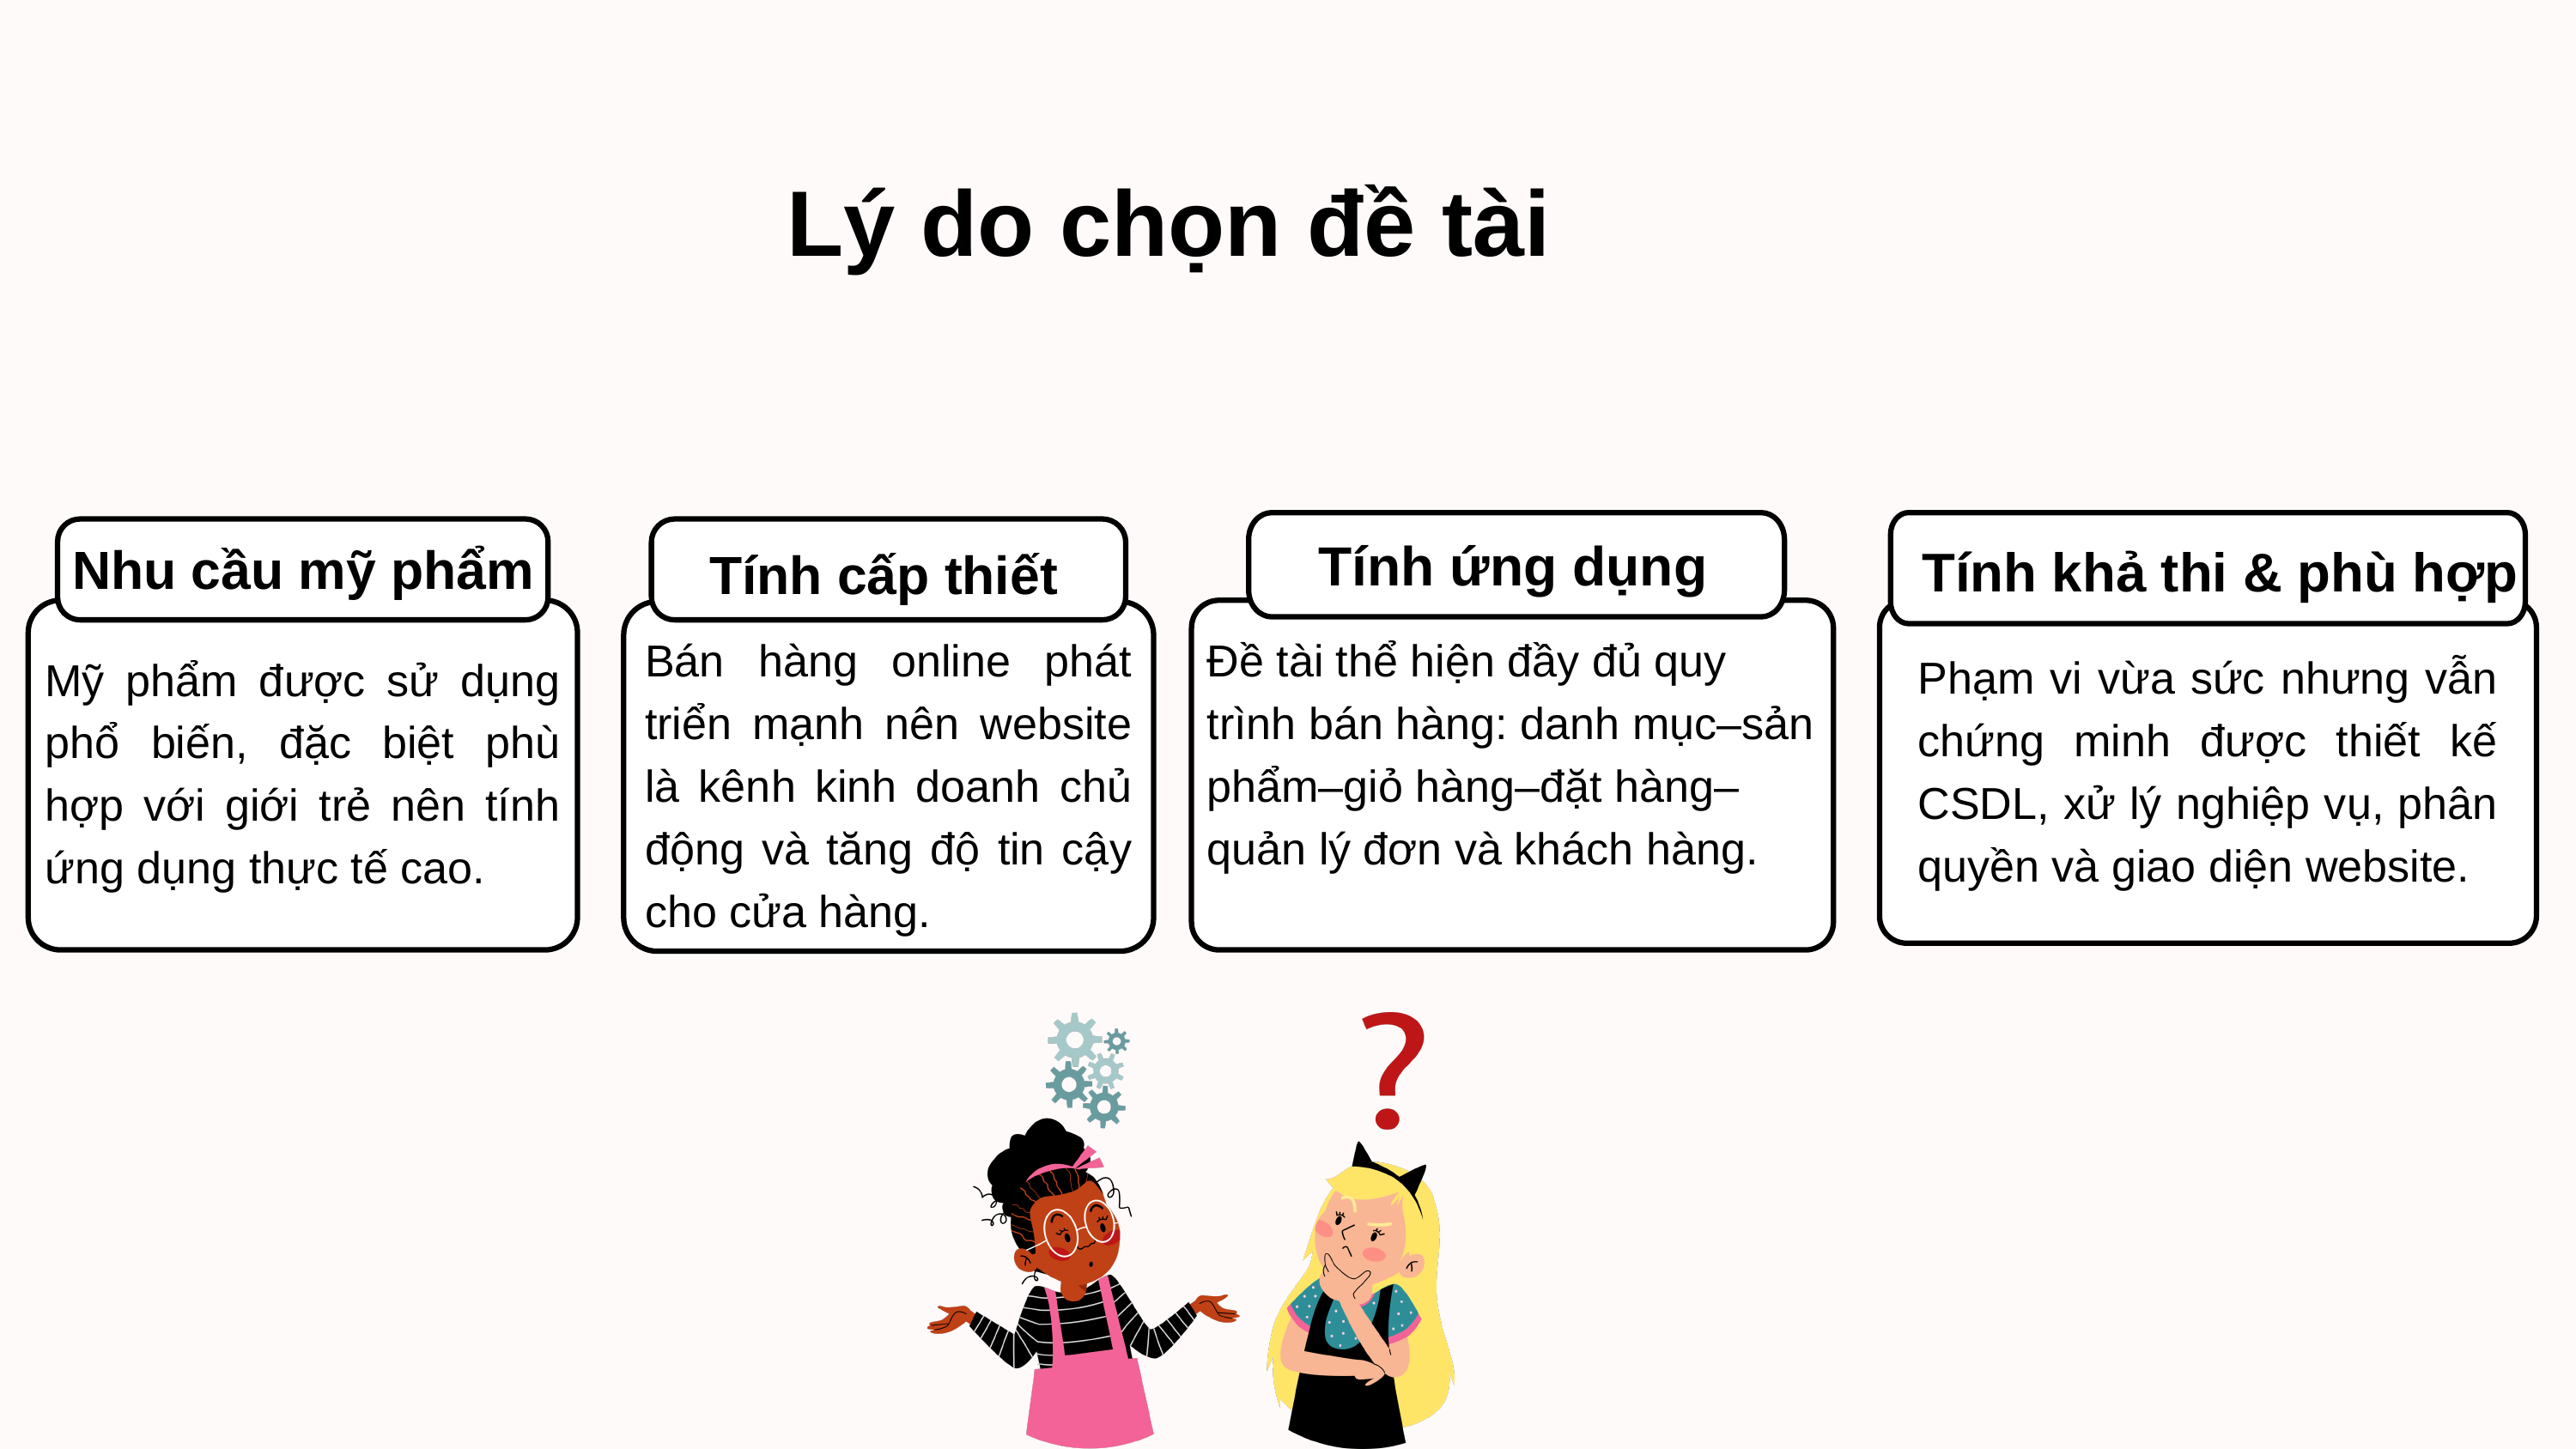

Lý do chọn đề tài

Tính ứng dụng

Tính khả thi & phù hợp

Nhu cầu mỹ phẩm

Tính cấp thiết

Phạm vi vừa sức nhưng vẫn chứng minh được thiết kế CSDL, xử lý nghiệp vụ, phân quyền và giao diện website.

Bán hàng online phát triển mạnh nên website là kênh kinh doanh chủ động và tăng độ tin cậy cho cửa hàng.
Đề tài thể hiện đầy đủ quy trình bán hàng: danh mục–sản phẩm–giỏ hàng–đặt hàng–quản lý đơn và khách hàng.
Mỹ phẩm được sử dụng phổ biến, đặc biệt phù hợp với giới trẻ nên tính ứng dụng thực tế cao.